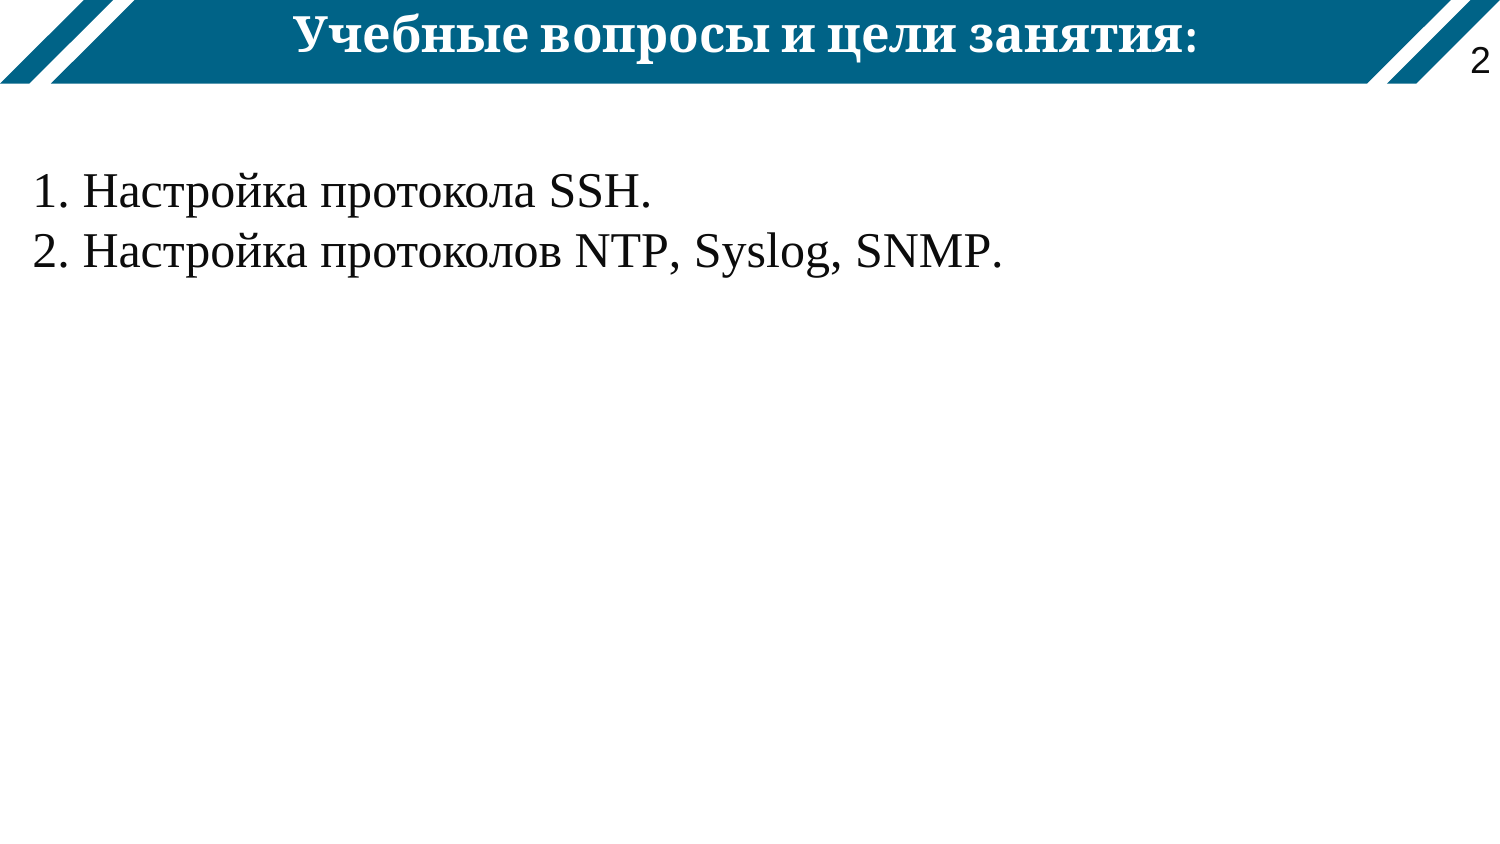

# Учебные вопросы и цели занятия:
2
1. Настройка протокола SSH.
2. Настройка протоколов NTP, Syslog, SNMP.